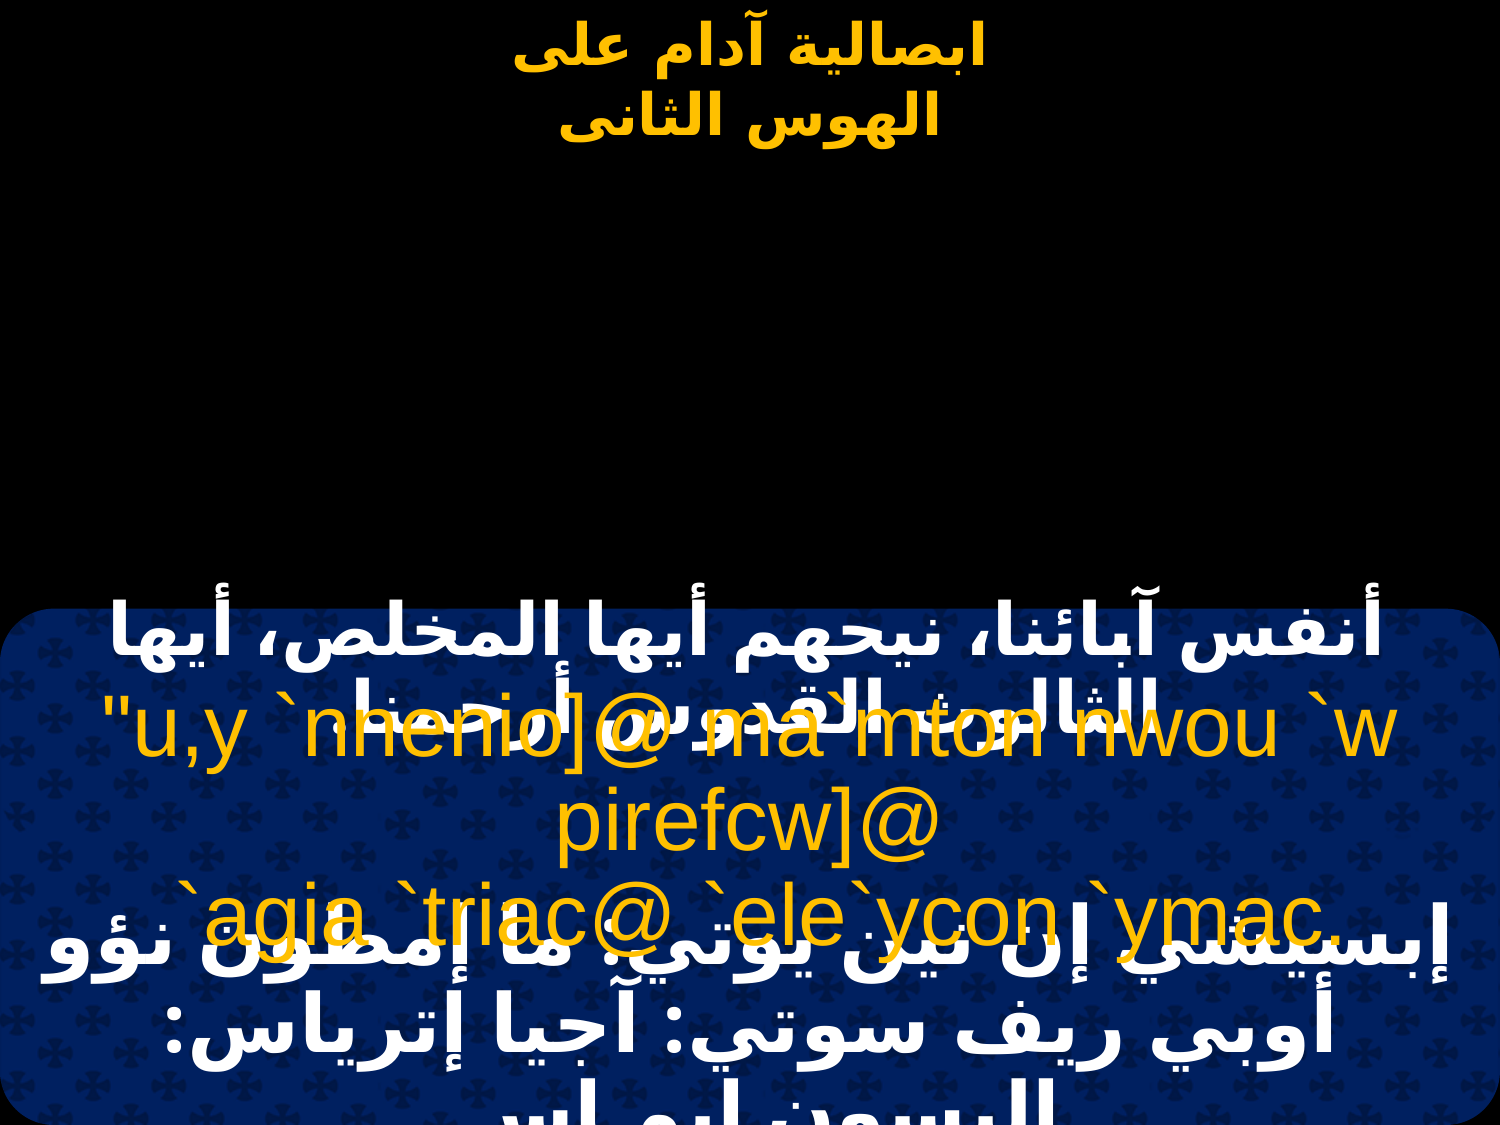

#
أنفس آبائنا، نيحهم أيها المخلص، أيها الثالوث القدوس أرحمنا.
"u,y `nnenio]@ ma`mton nwou `w pirefcw]@
 `agia `triac@ `ele`ycon `ymac.
إبسيشي إن نين يوتي: ما إمطون نؤو أوبي ريف سوتي: آجيا إترياس: إليسون إيمـاس.